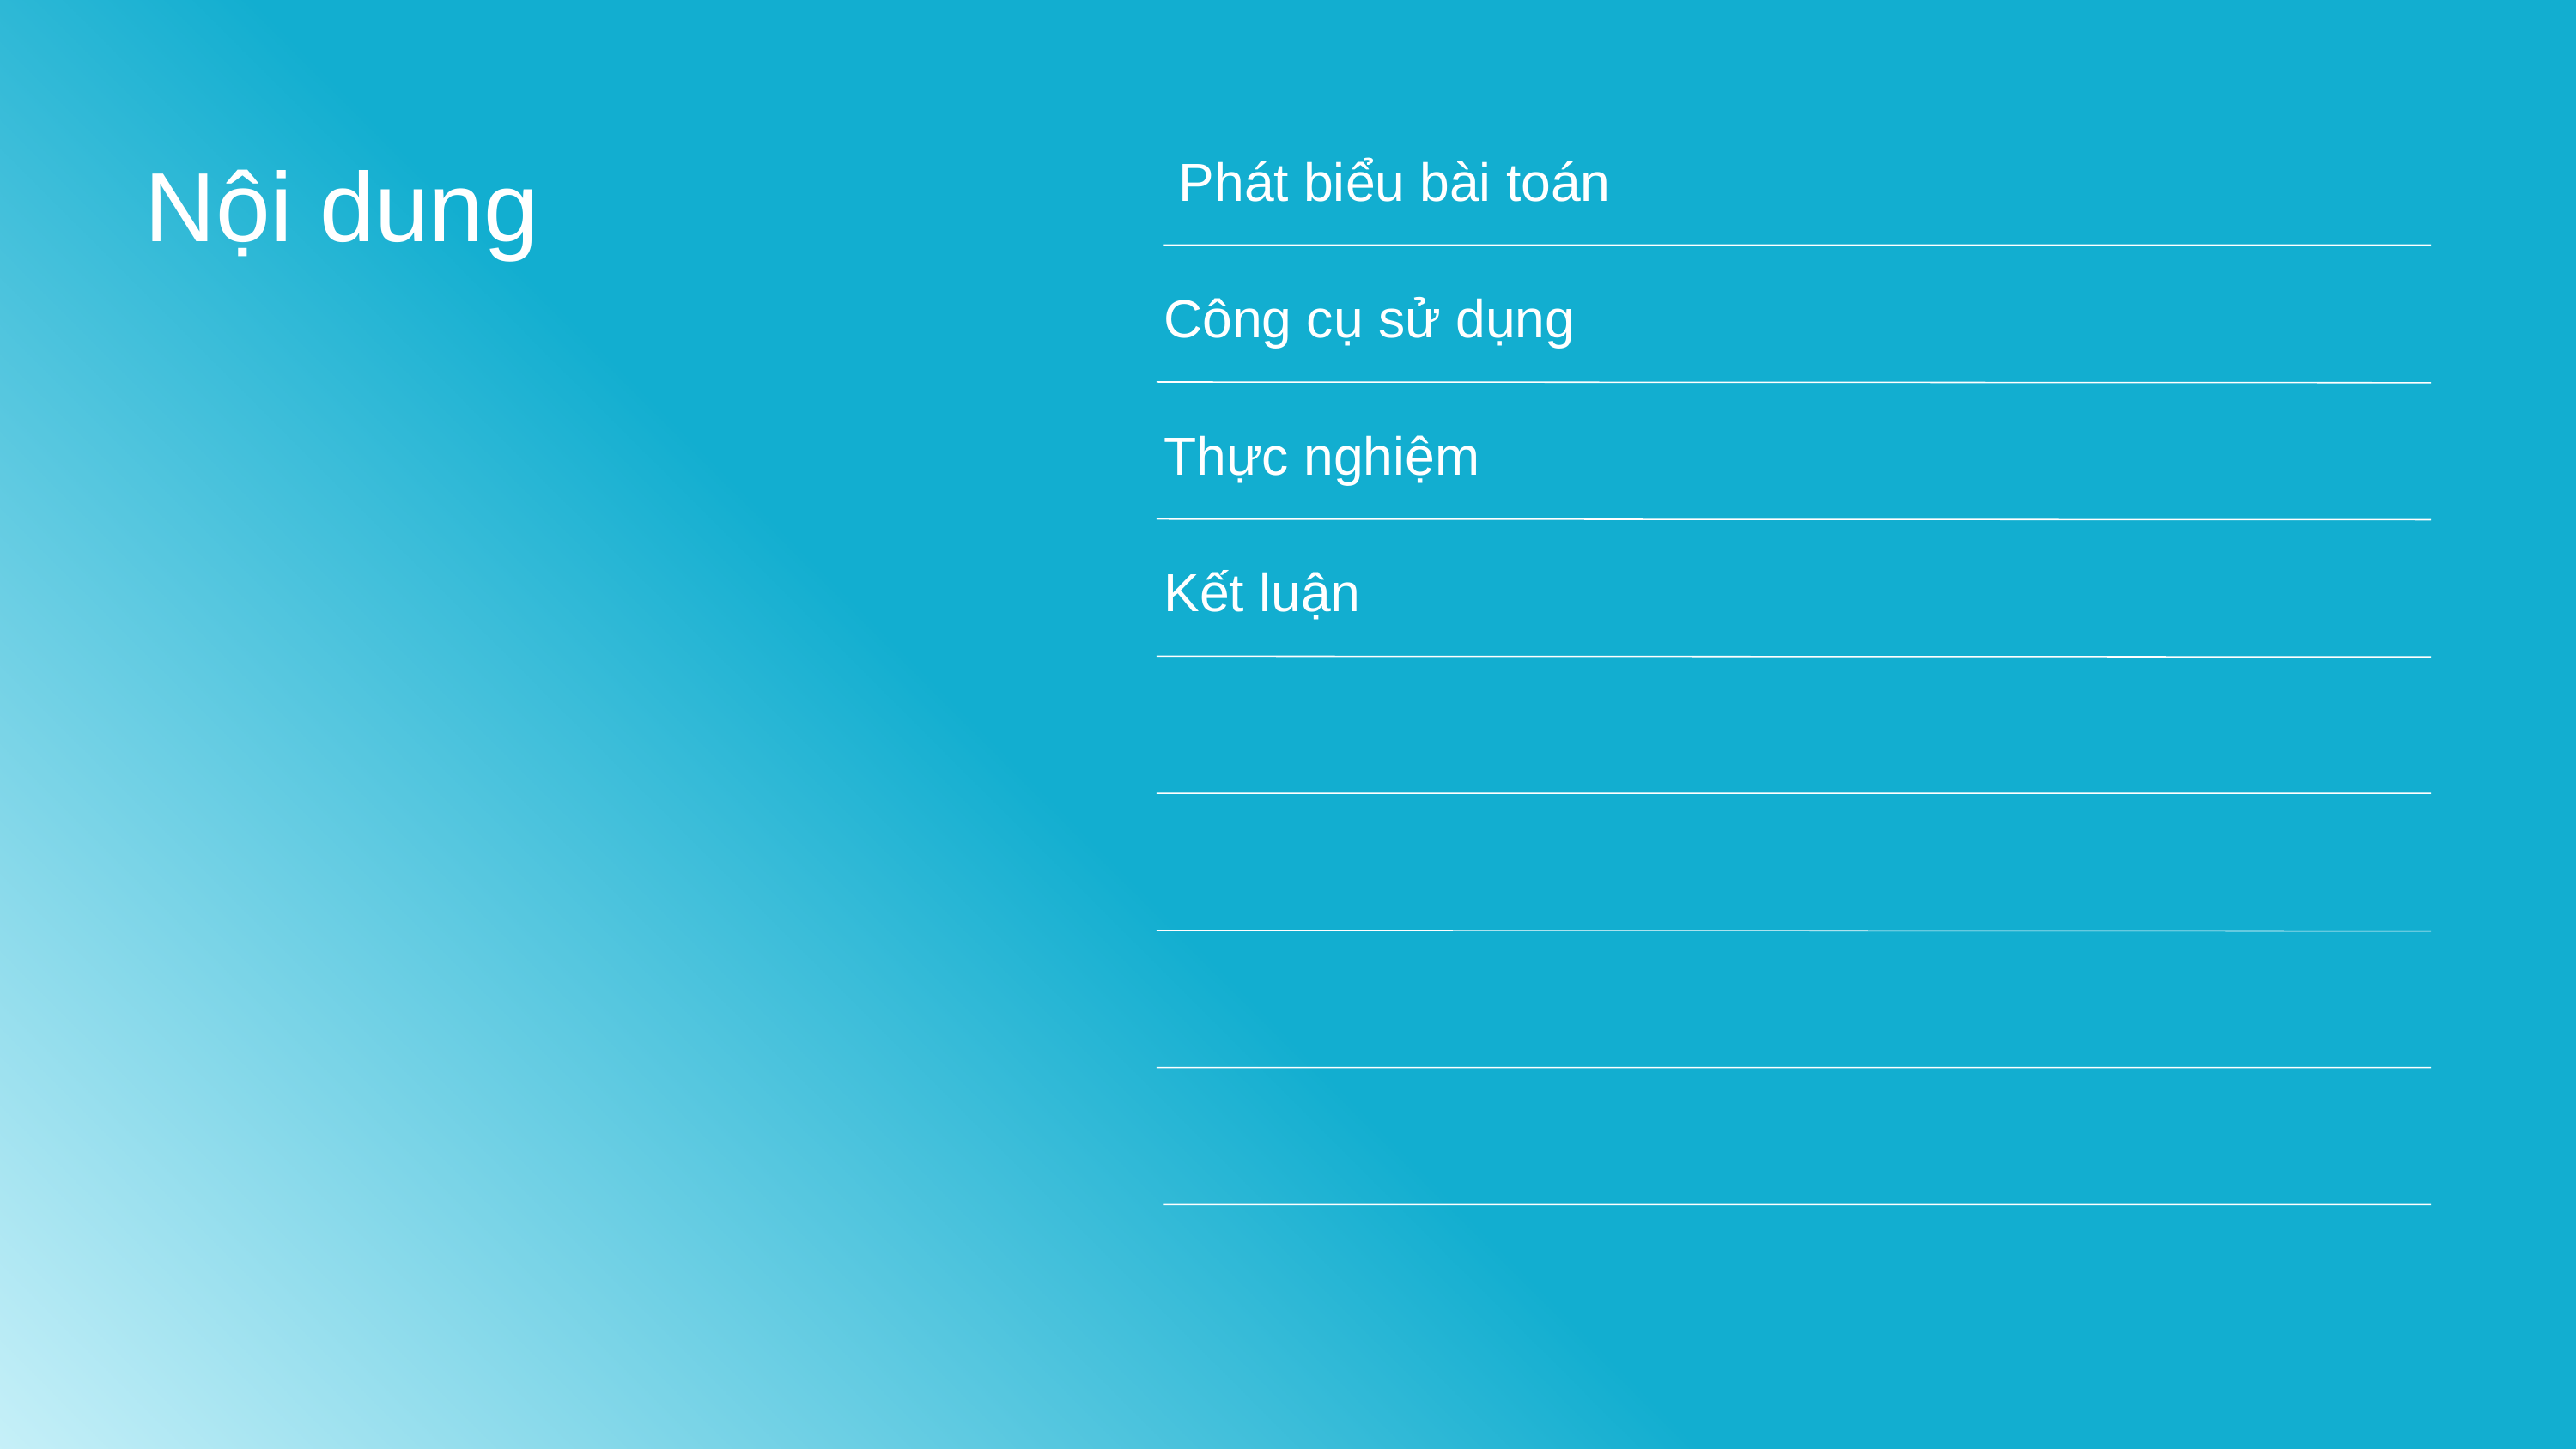

Phát biểu bài toán
Nội dung

Công cụ sử dụng

Thực nghiệm

Kết luận